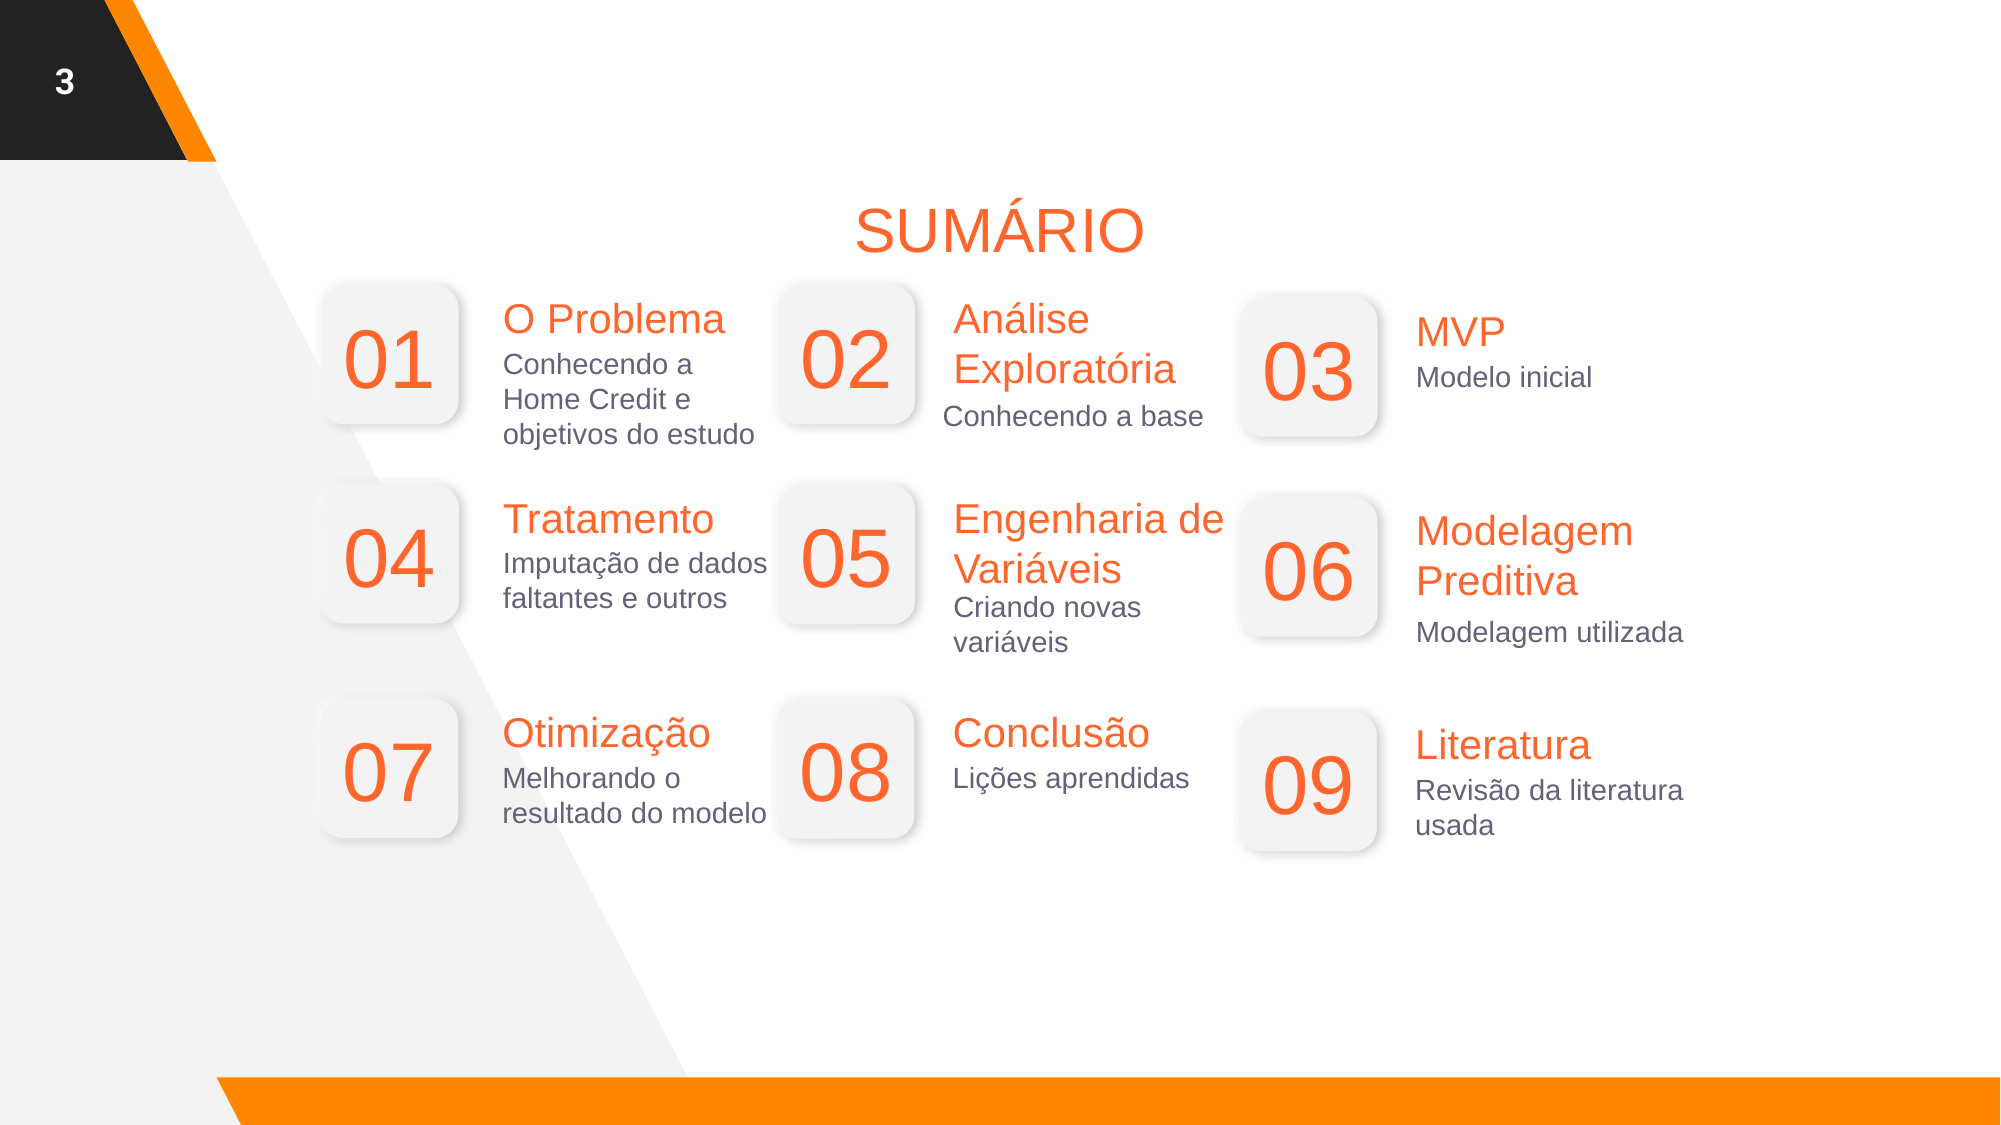

3
SUMÁRIO
O Problema
Análise Exploratória

MVP

Conhecendo a base
02
01
03
Conhecendo a Home Credit e objetivos do estudo
Modelo inicial
Tratamento

Engenharia de Variáveis

Modelagem Preditiva

Criando novas variáveis

04
05
06
Imputação de dados faltantes e outros

Modelagem utilizada
Otimização
Conclusão

Literatura

07
08
09
Melhorando o resultado do modelo

Lições aprendidas

Revisão da literatura usada